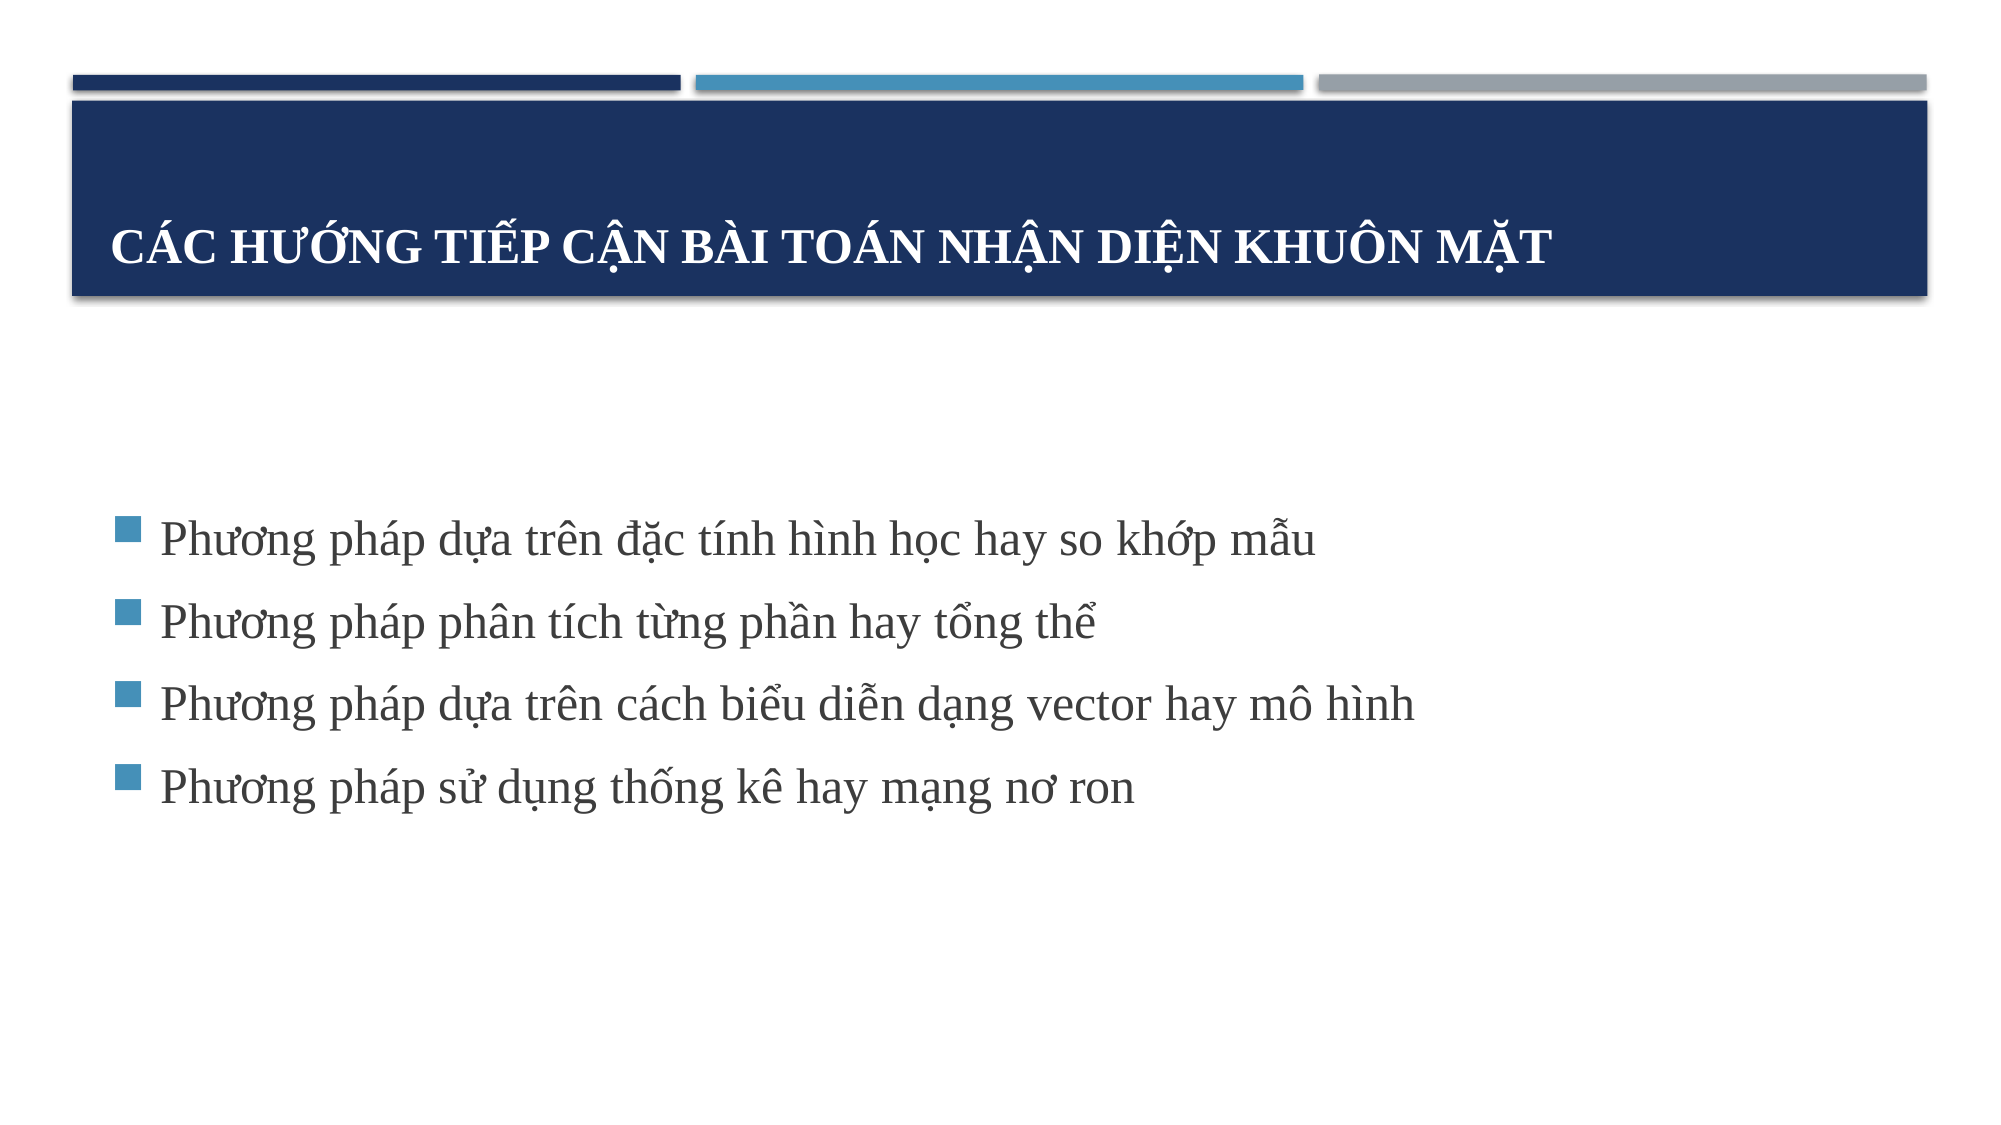

# Các hướng tiếp cận bài toán nhận diện khuôn mặt
Phương pháp dựa trên đặc tính hình học hay so khớp mẫu
Phương pháp phân tích từng phần hay tổng thể
Phương pháp dựa trên cách biểu diễn dạng vector hay mô hình
Phương pháp sử dụng thống kê hay mạng nơ ron